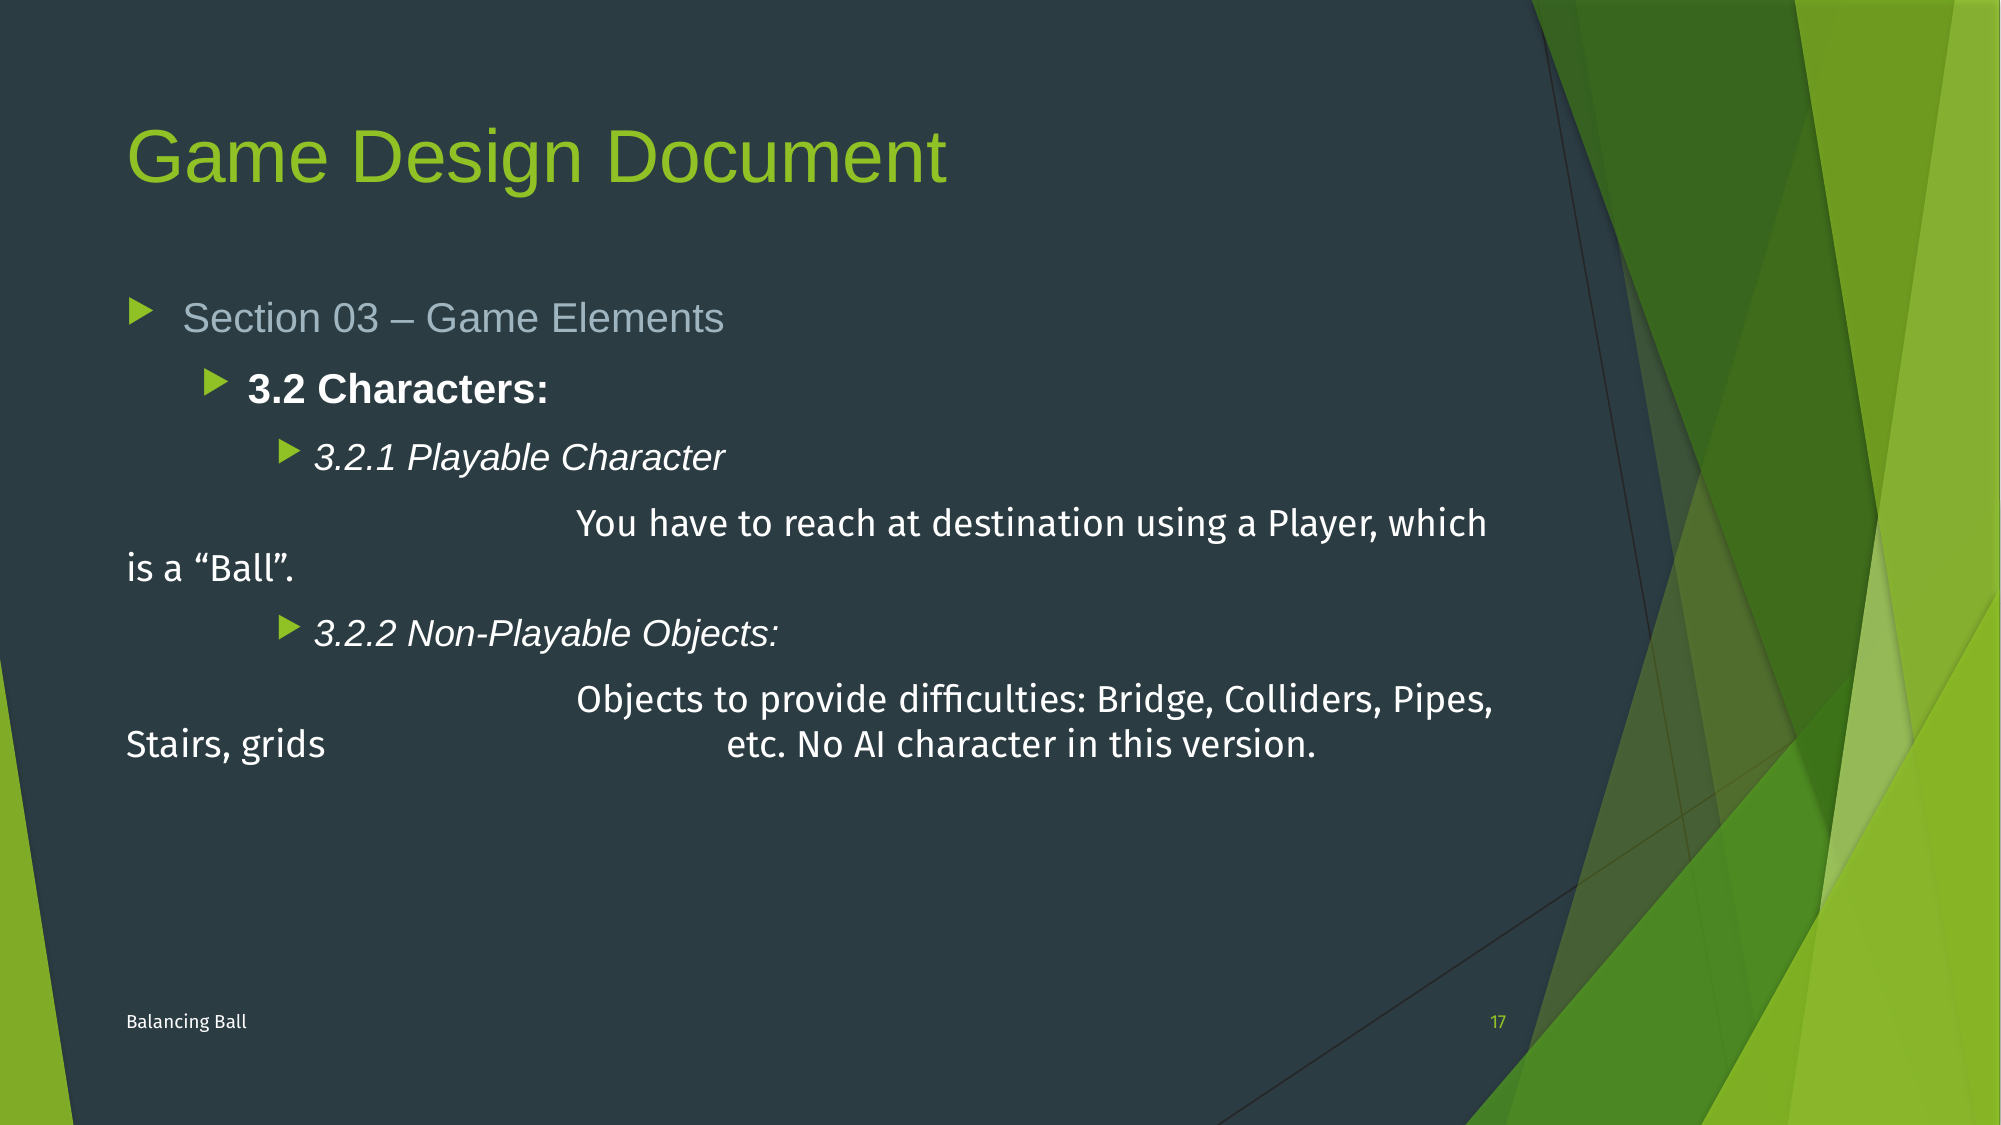

# Game Design Document
Section 03 – Game Elements
3.2 Characters:
3.2.1 Playable Character
			You have to reach at destination using a Player, which is a “Ball”.
3.2.2 Non-Playable Objects:
			Objects to provide difficulties: Bridge, Colliders, Pipes, Stairs, grids 			etc. No AI character in this version.
Balancing Ball
17